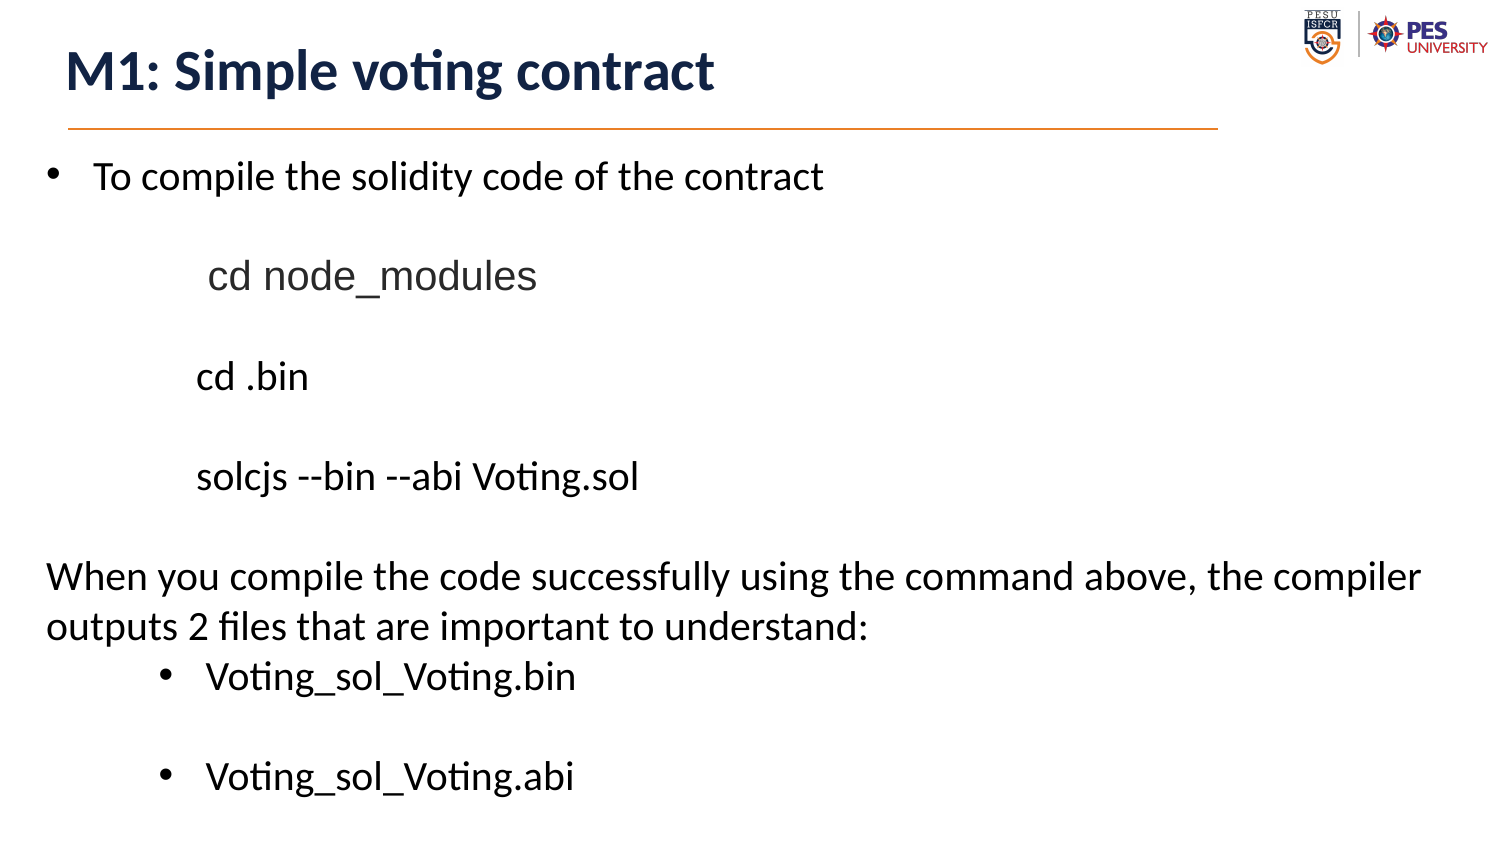

# M1: Simple voting contract

To compile the solidity code of the contract

	 cd node_modules

	cd .bin

	solcjs --bin --abi Voting.sol

When you compile the code successfully using the command above, the compiler outputs 2 files that are important to understand:
Voting_sol_Voting.bin

Voting_sol_Voting.abi